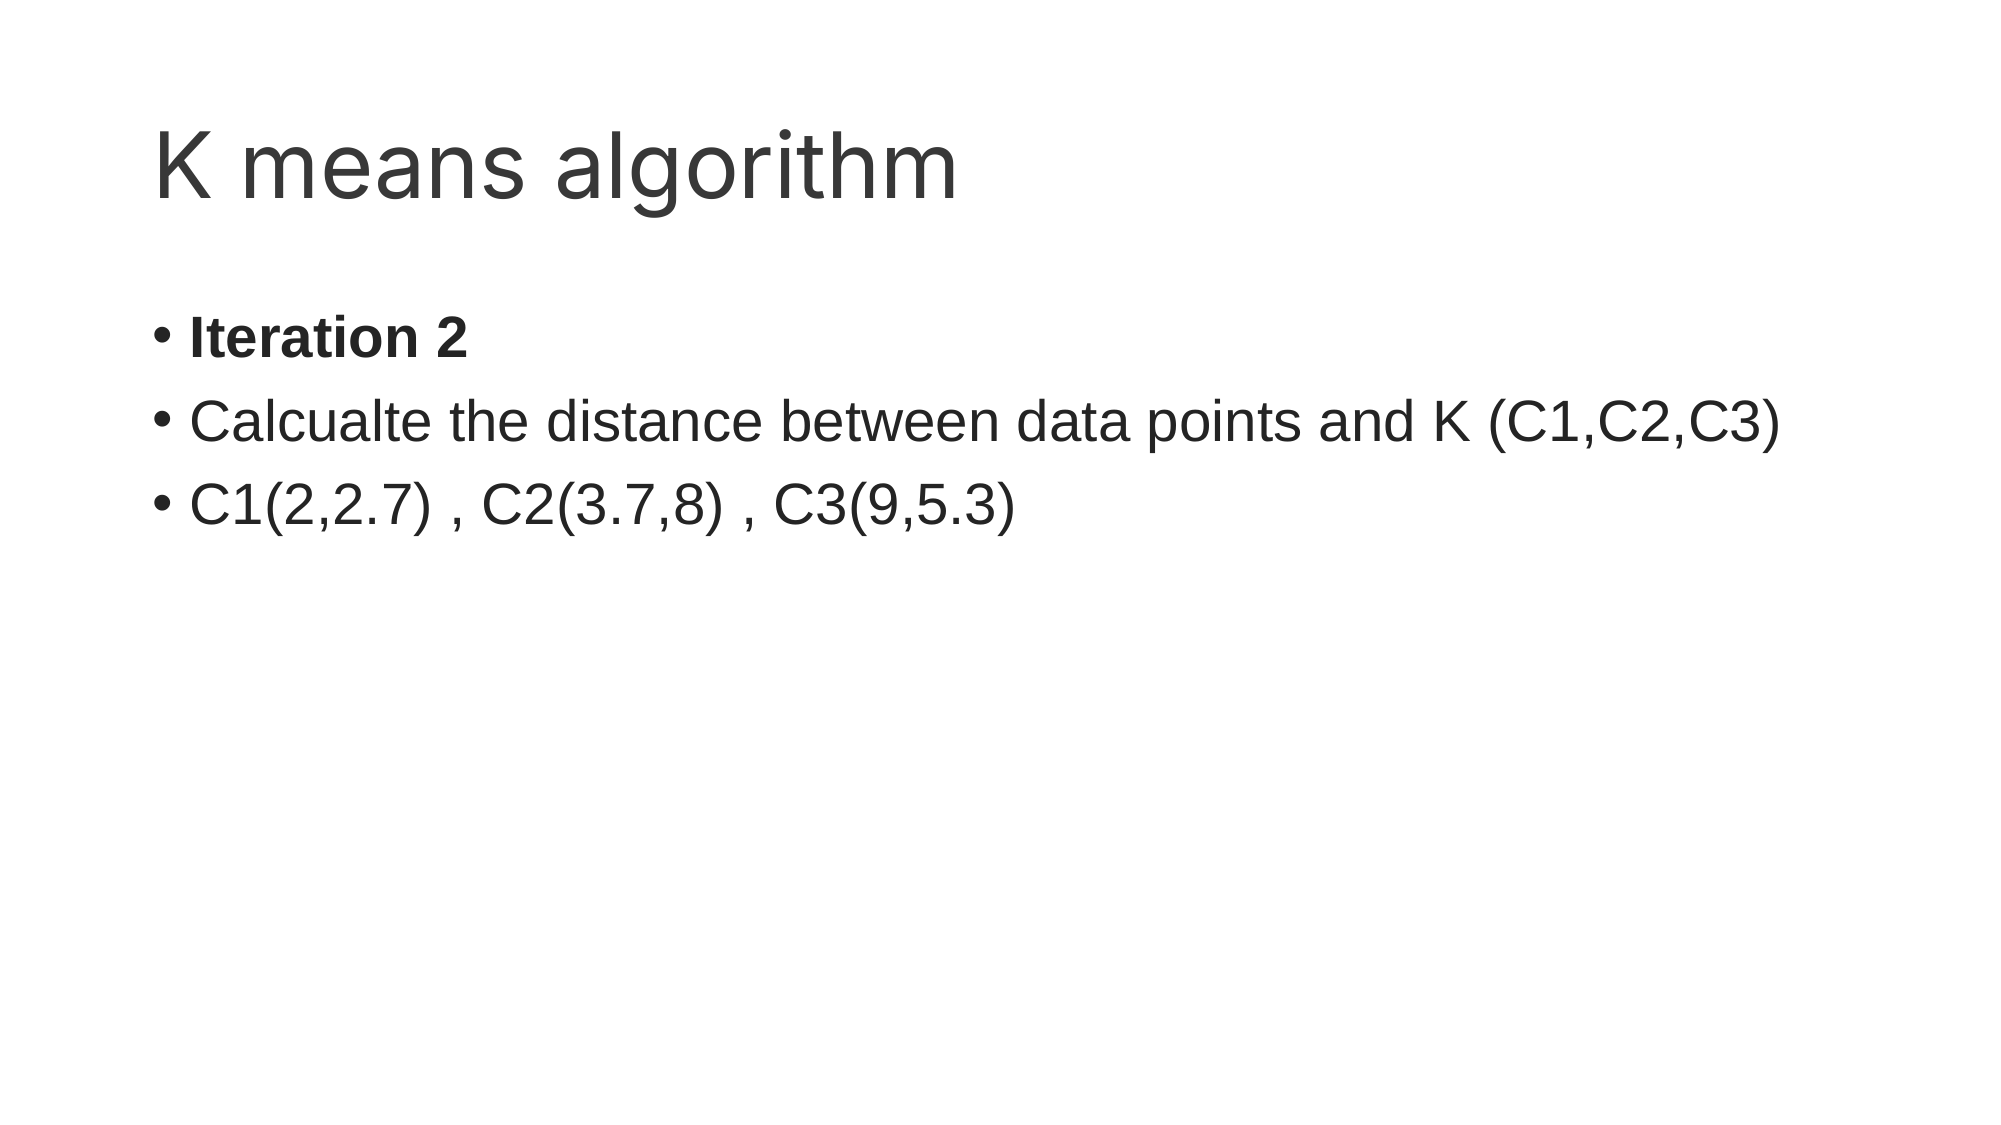

# K means algorithm
Iteration 2
Calcualte the distance between data points and K (C1,C2,C3)
C1(2,2.7) , C2(3.7,8) , C3(9,5.3)